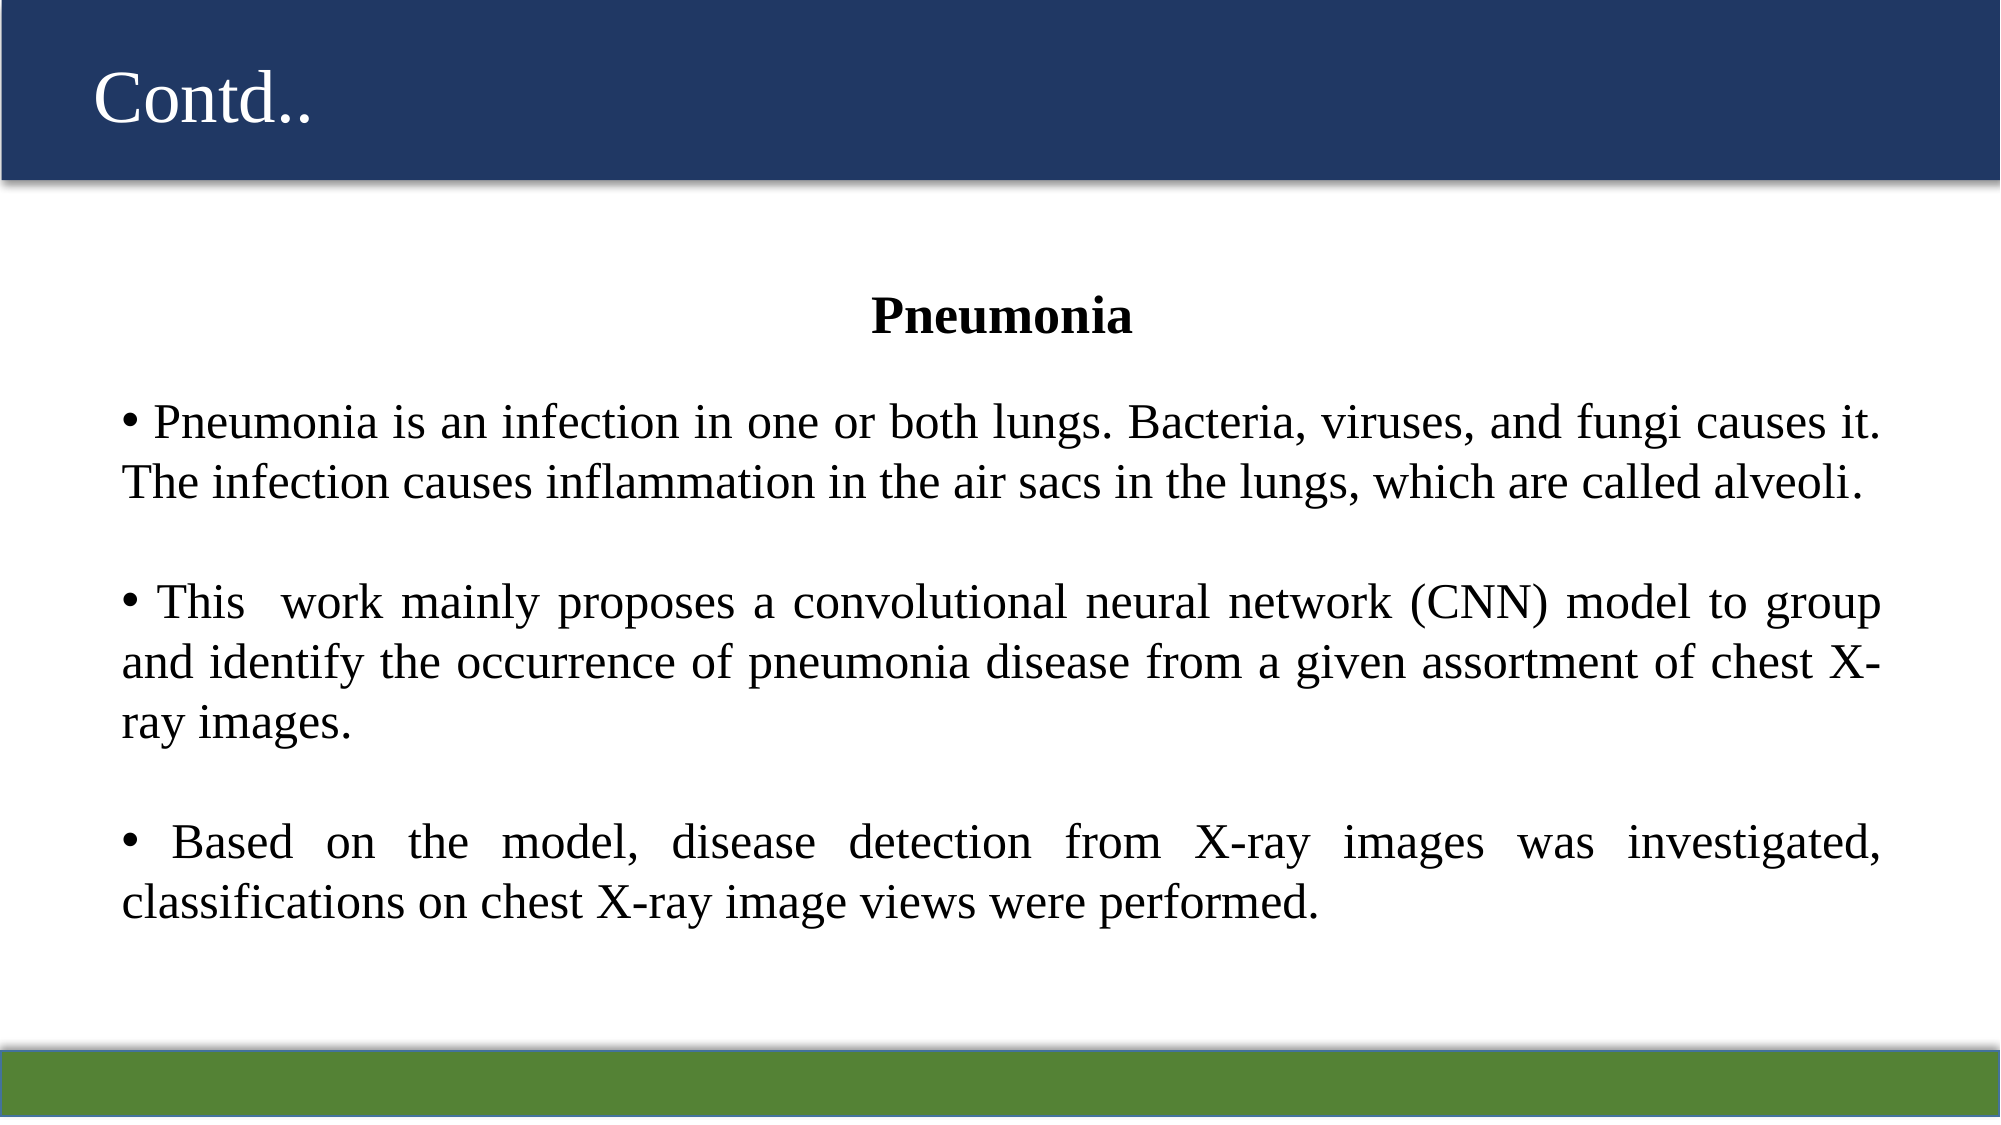

Contd..
Pneumonia

 Pneumonia is an infection in one or both lungs. Bacteria, viruses, and fungi causes it. The infection causes inflammation in the air sacs in the lungs, which are called alveoli.

 This  work mainly proposes a convolutional neural network (CNN) model to group and identify the occurrence of pneumonia disease from a given assortment of chest X-ray images.

 Based on the model, disease detection from X-ray images was investigated, classifications on chest X-ray image views were performed.

5